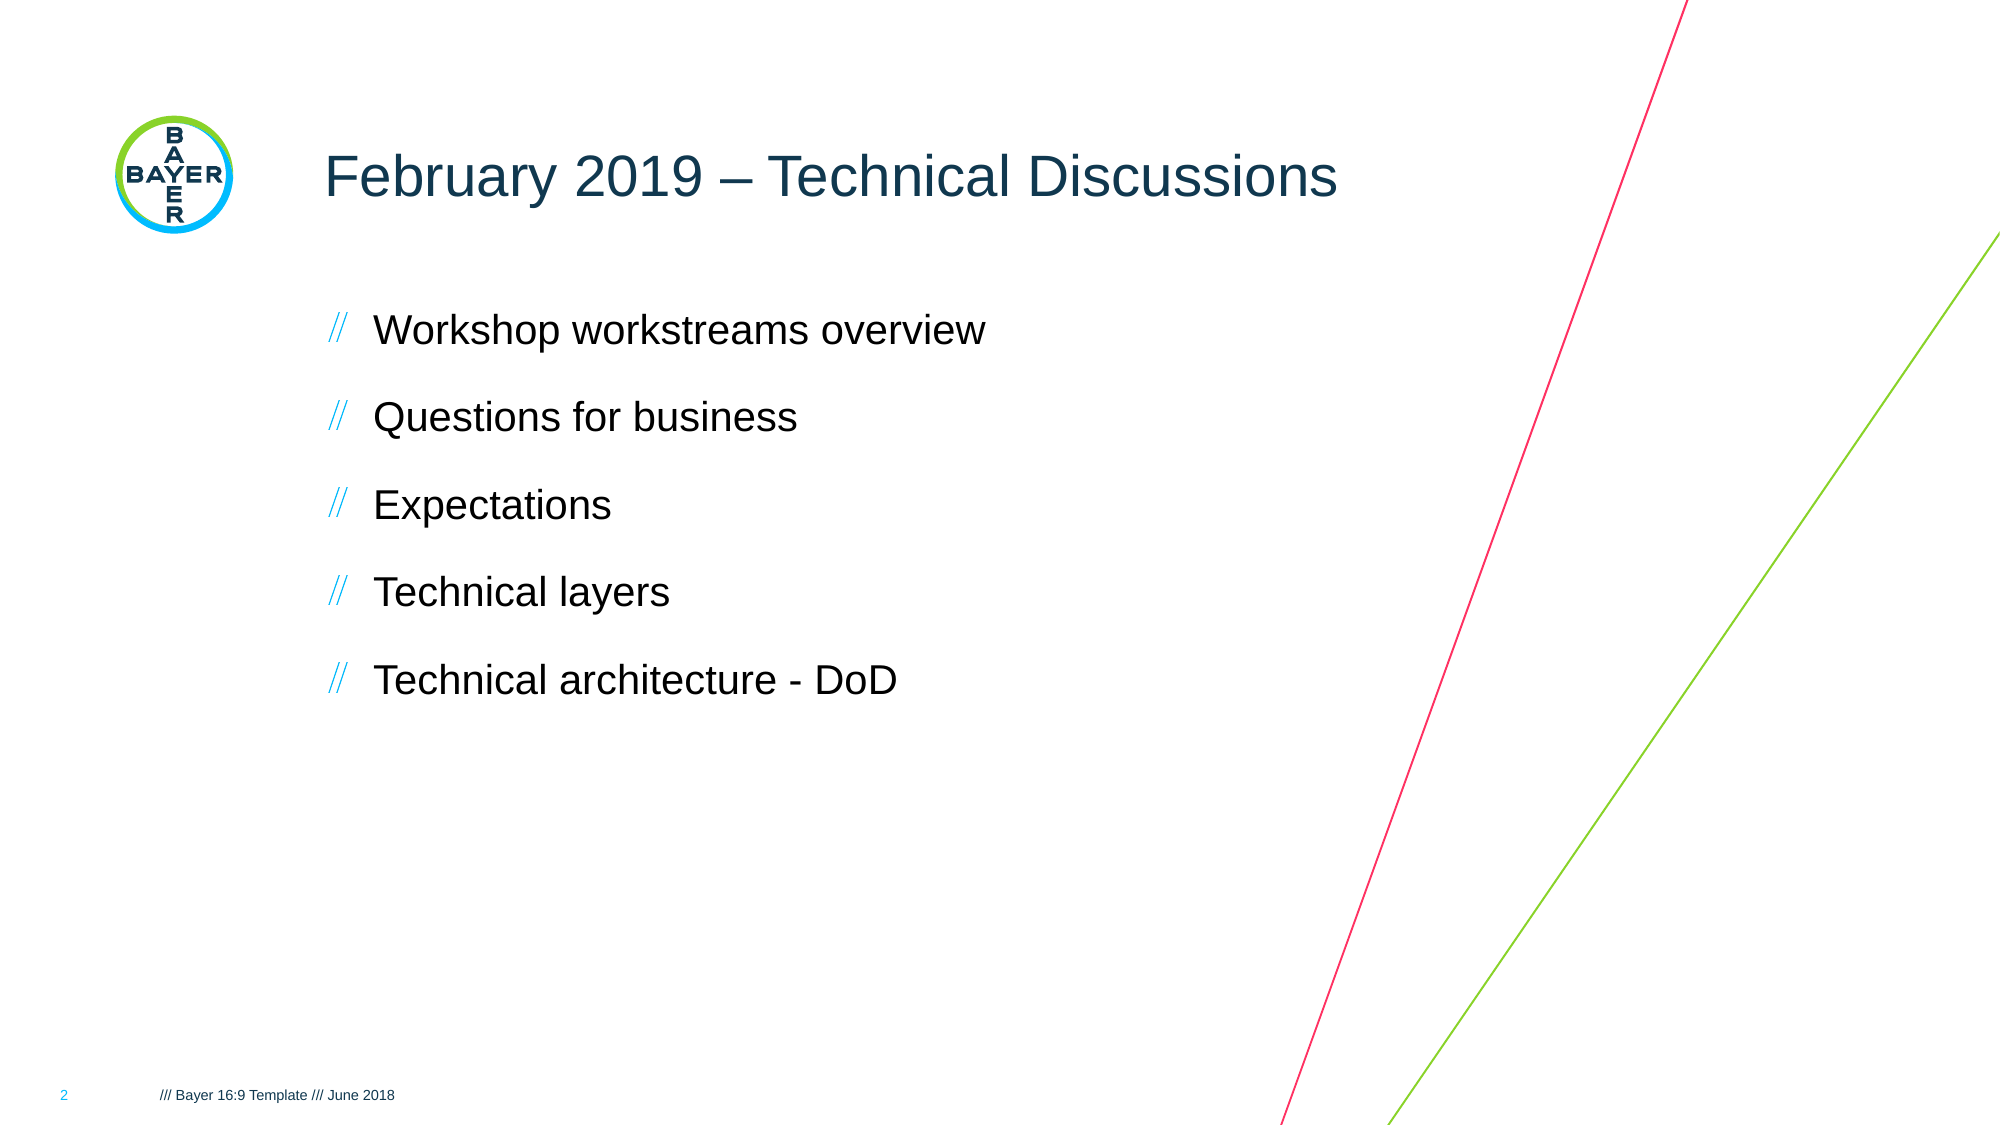

# February 2019 – Technical Discussions
Workshop workstreams overview
Questions for business
Expectations
Technical layers
Technical architecture - DoD
2
/// Bayer 16:9 Template /// June 2018